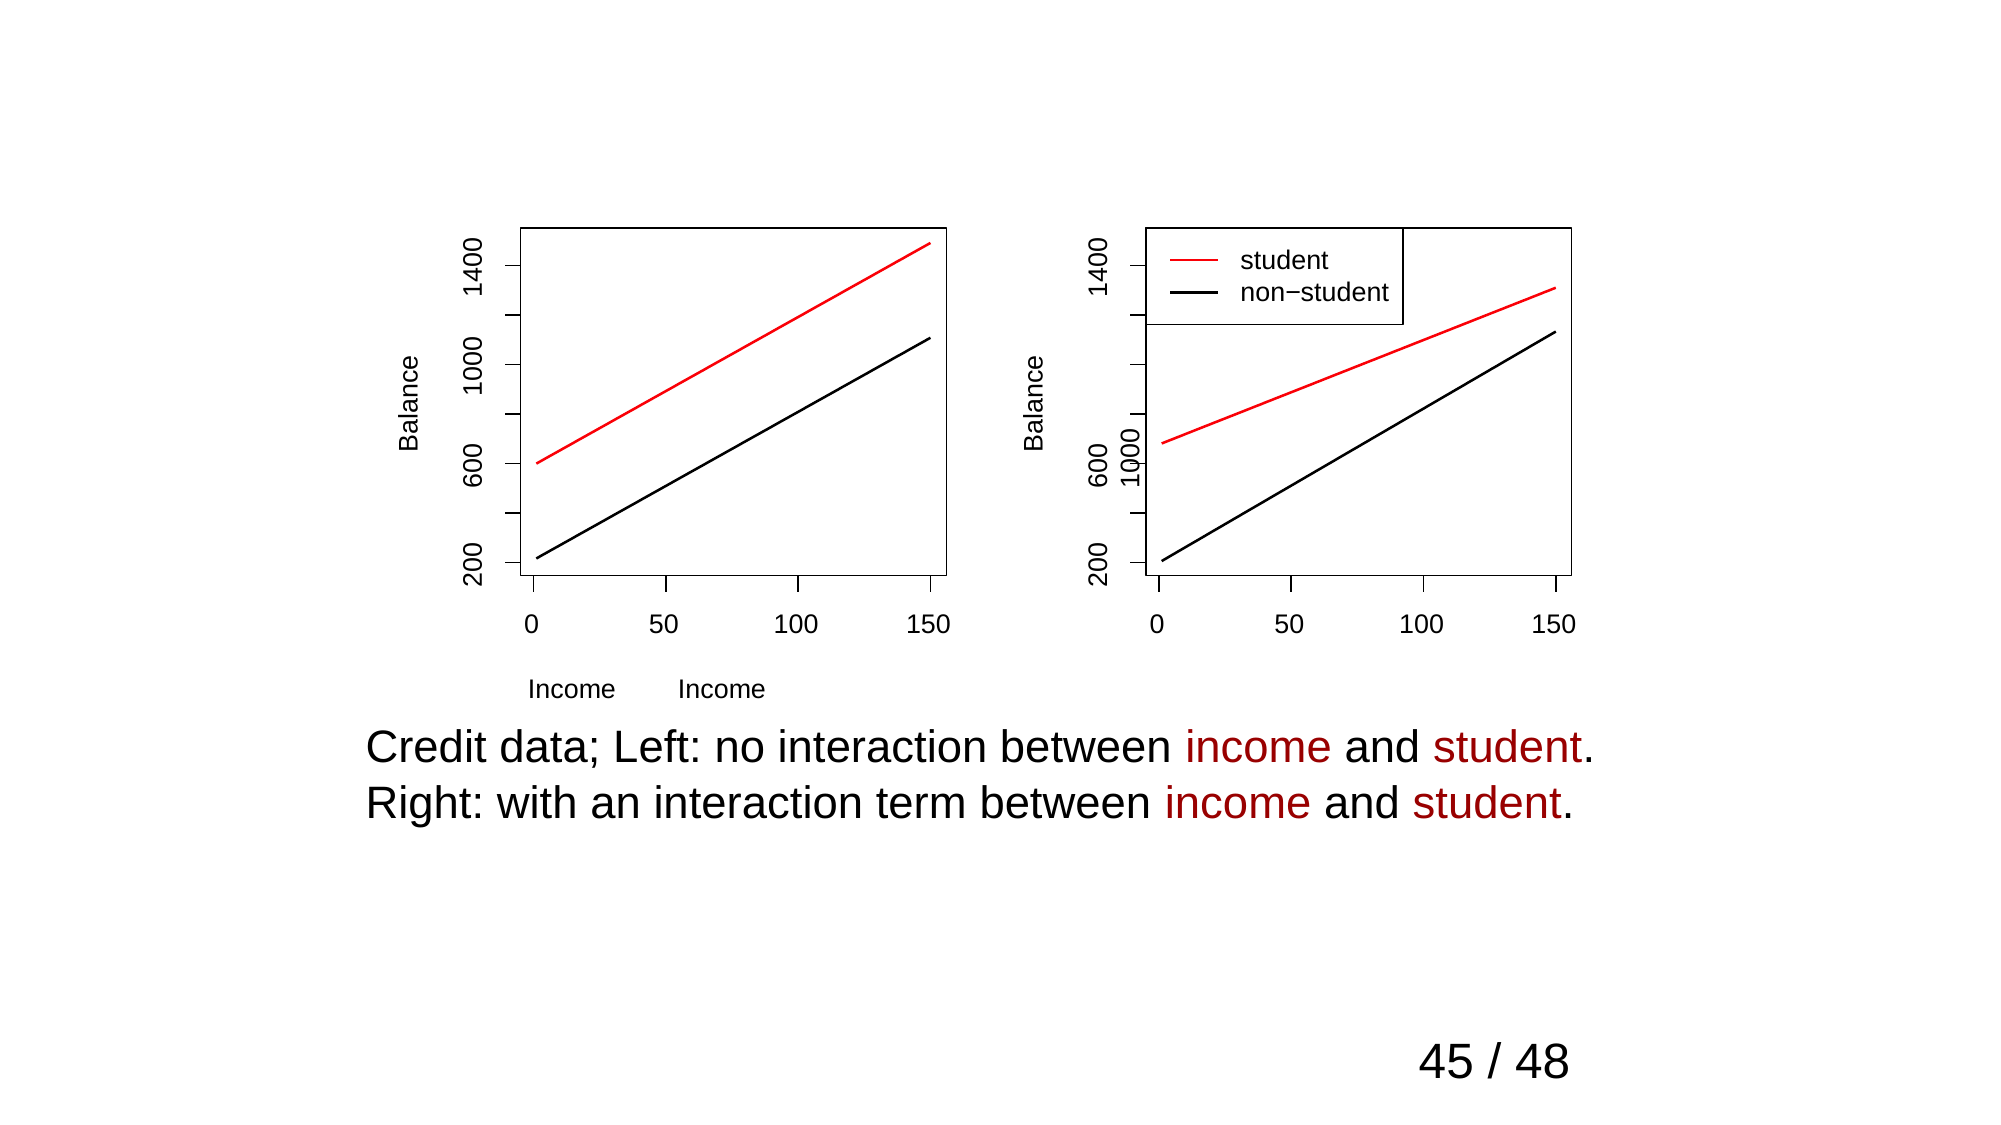

student  non−student
1400
1400
1000
Balance
Balance
600	1000
600
200
200
0
50
100
150
0
50
100
150
Income	Income
Credit data; Left: no interaction between income and student.  Right: with an interaction term between income and student.
45 / 48